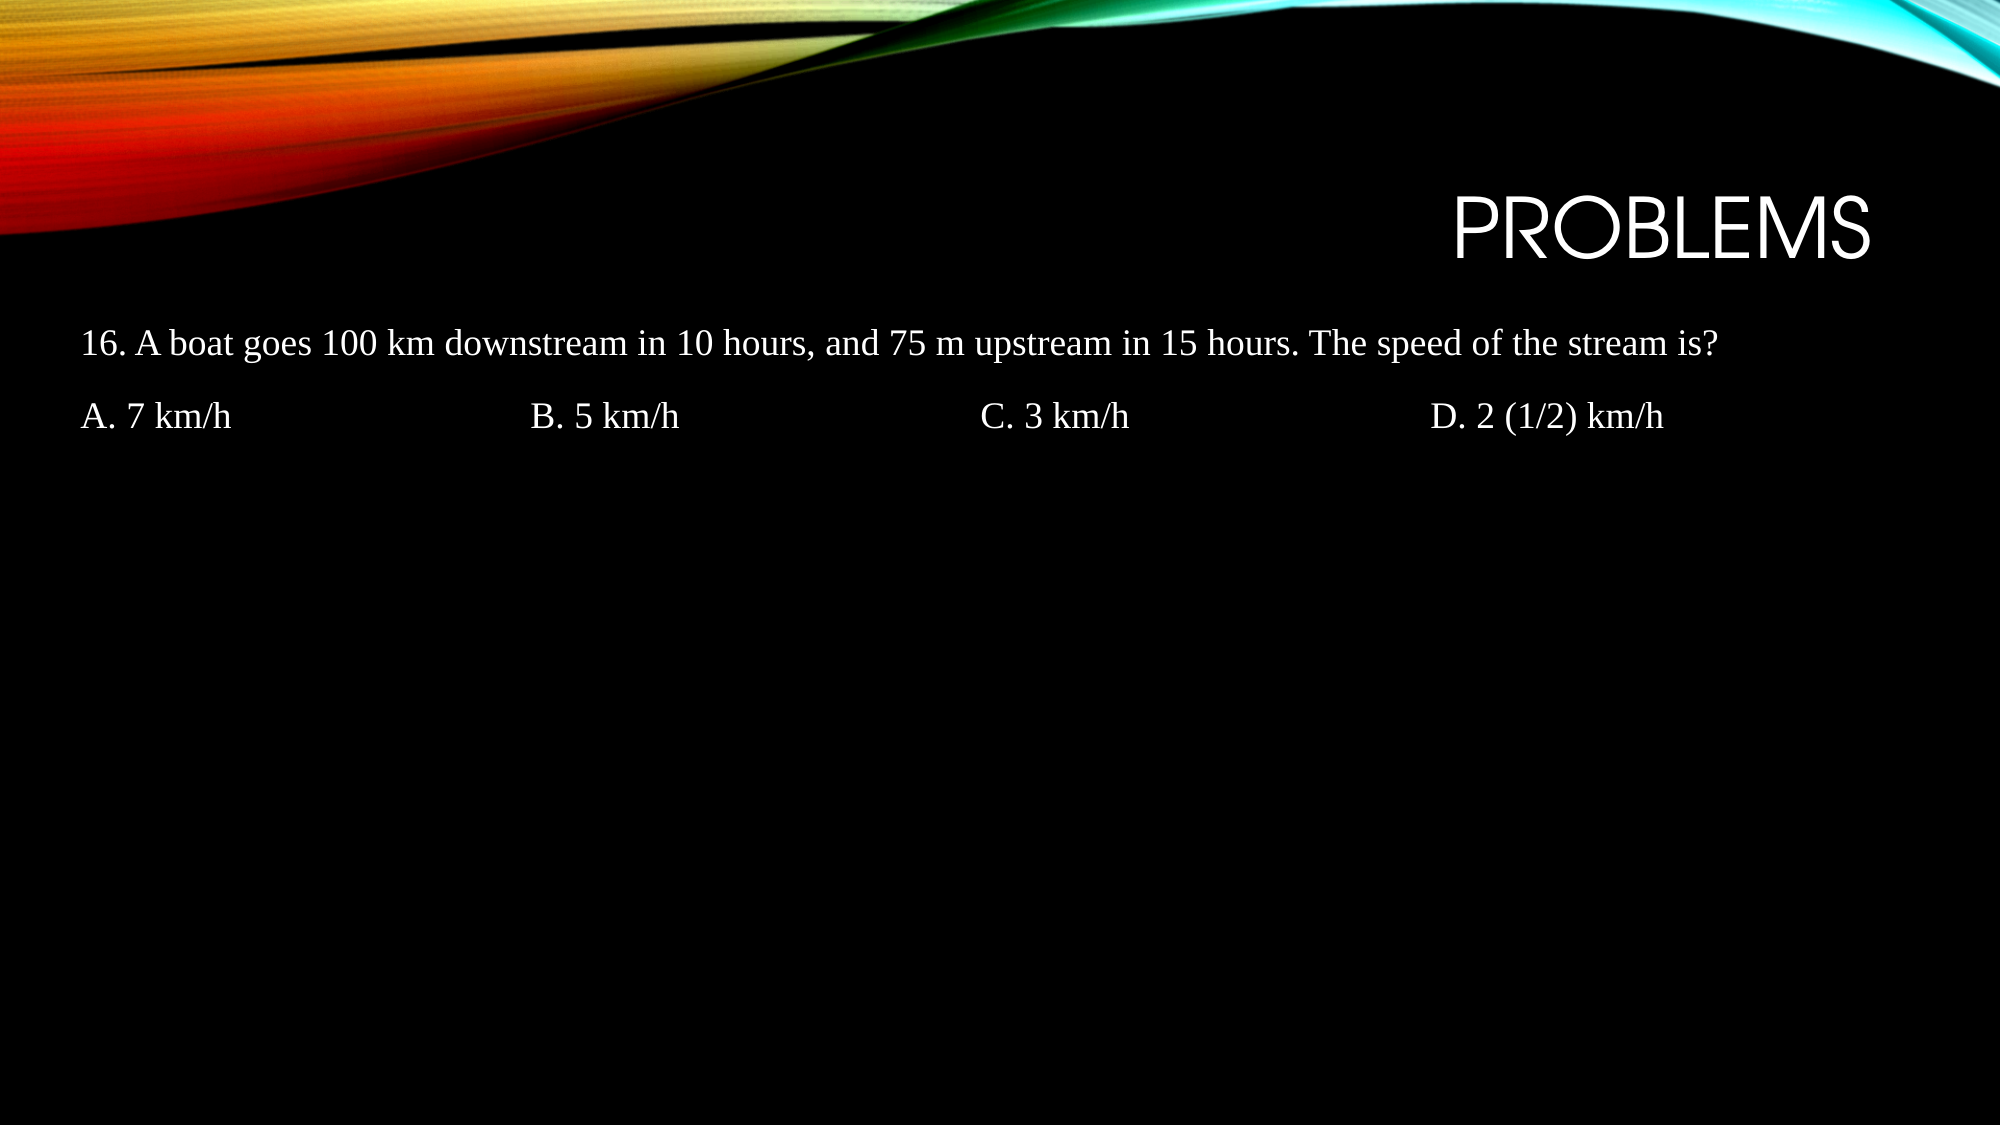

# problems
16. A boat goes 100 km downstream in 10 hours, and 75 m upstream in 15 hours. The speed of the stream is?
A. 7 km/h 		B. 5 km/h 		C. 3 km/h 		D. 2 (1/2) km/h